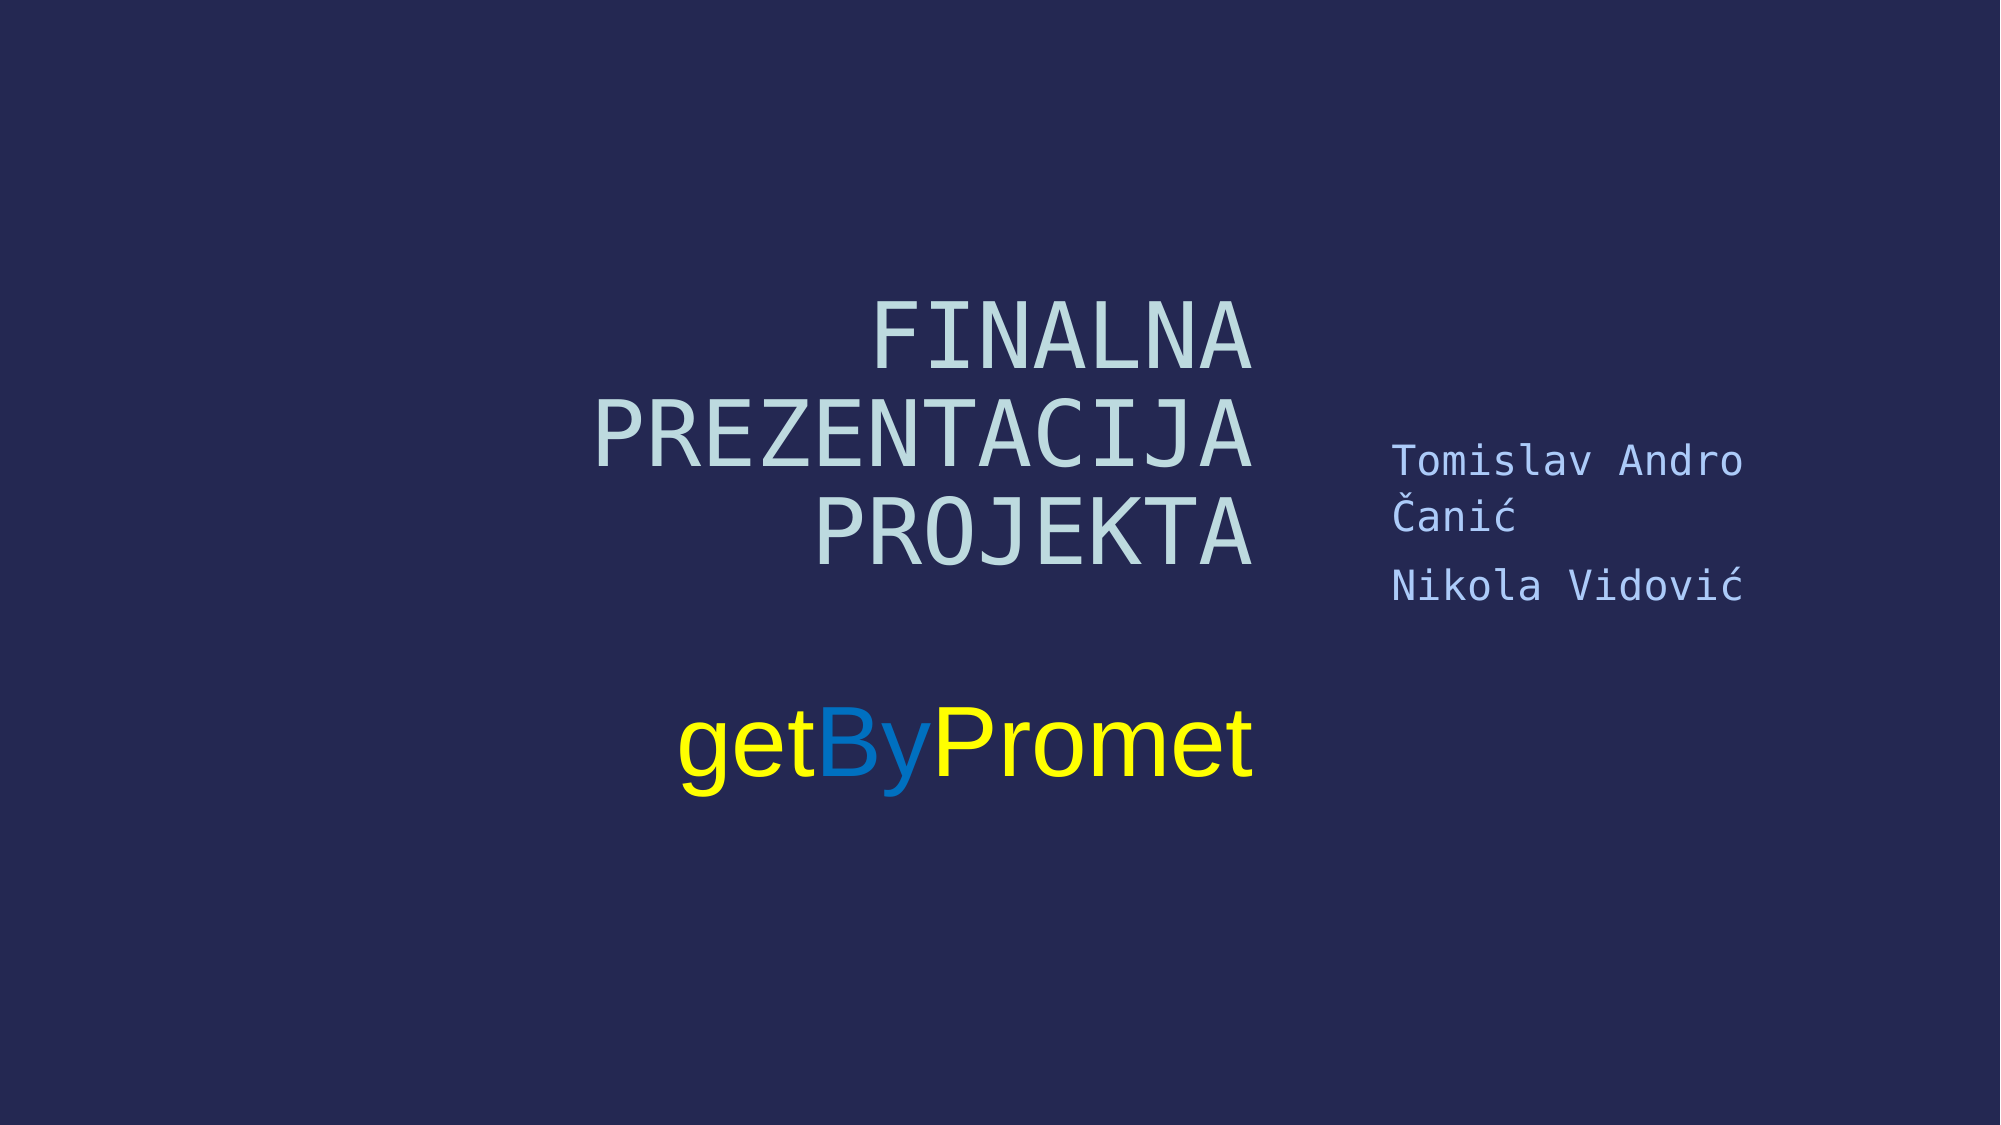

# Finalna prezentacija projekta getByPromet
Tomislav Andro Čanić
Nikola Vidović